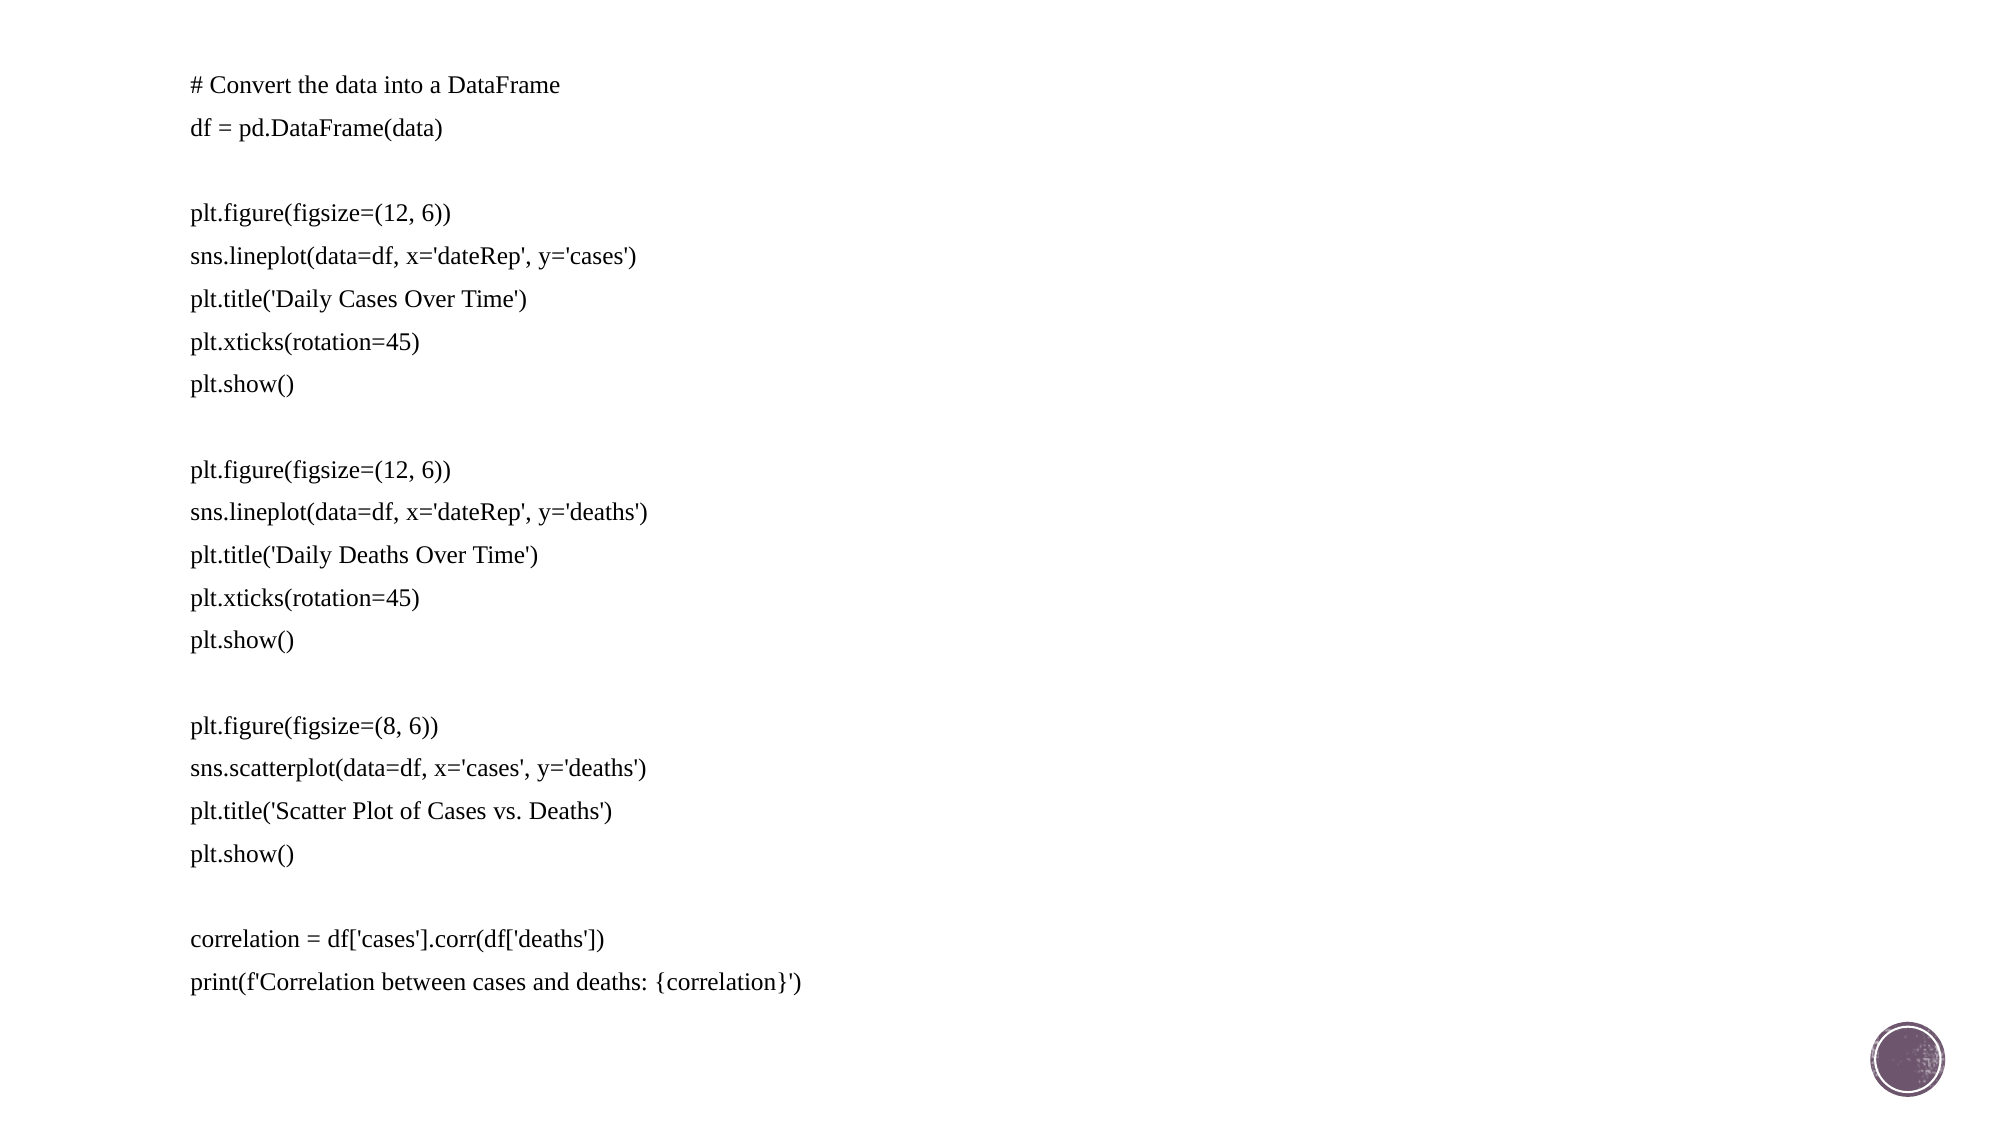

# Convert the data into a DataFrame
df = pd.DataFrame(data)

plt.figure(figsize=(12, 6))
sns.lineplot(data=df, x='dateRep', y='cases')
plt.title('Daily Cases Over Time')
plt.xticks(rotation=45)
plt.show()

plt.figure(figsize=(12, 6))
sns.lineplot(data=df, x='dateRep', y='deaths')
plt.title('Daily Deaths Over Time')
plt.xticks(rotation=45)
plt.show()

plt.figure(figsize=(8, 6))
sns.scatterplot(data=df, x='cases', y='deaths')
plt.title('Scatter Plot of Cases vs. Deaths')
plt.show()

correlation = df['cases'].corr(df['deaths'])
print(f'Correlation between cases and deaths: {correlation}')